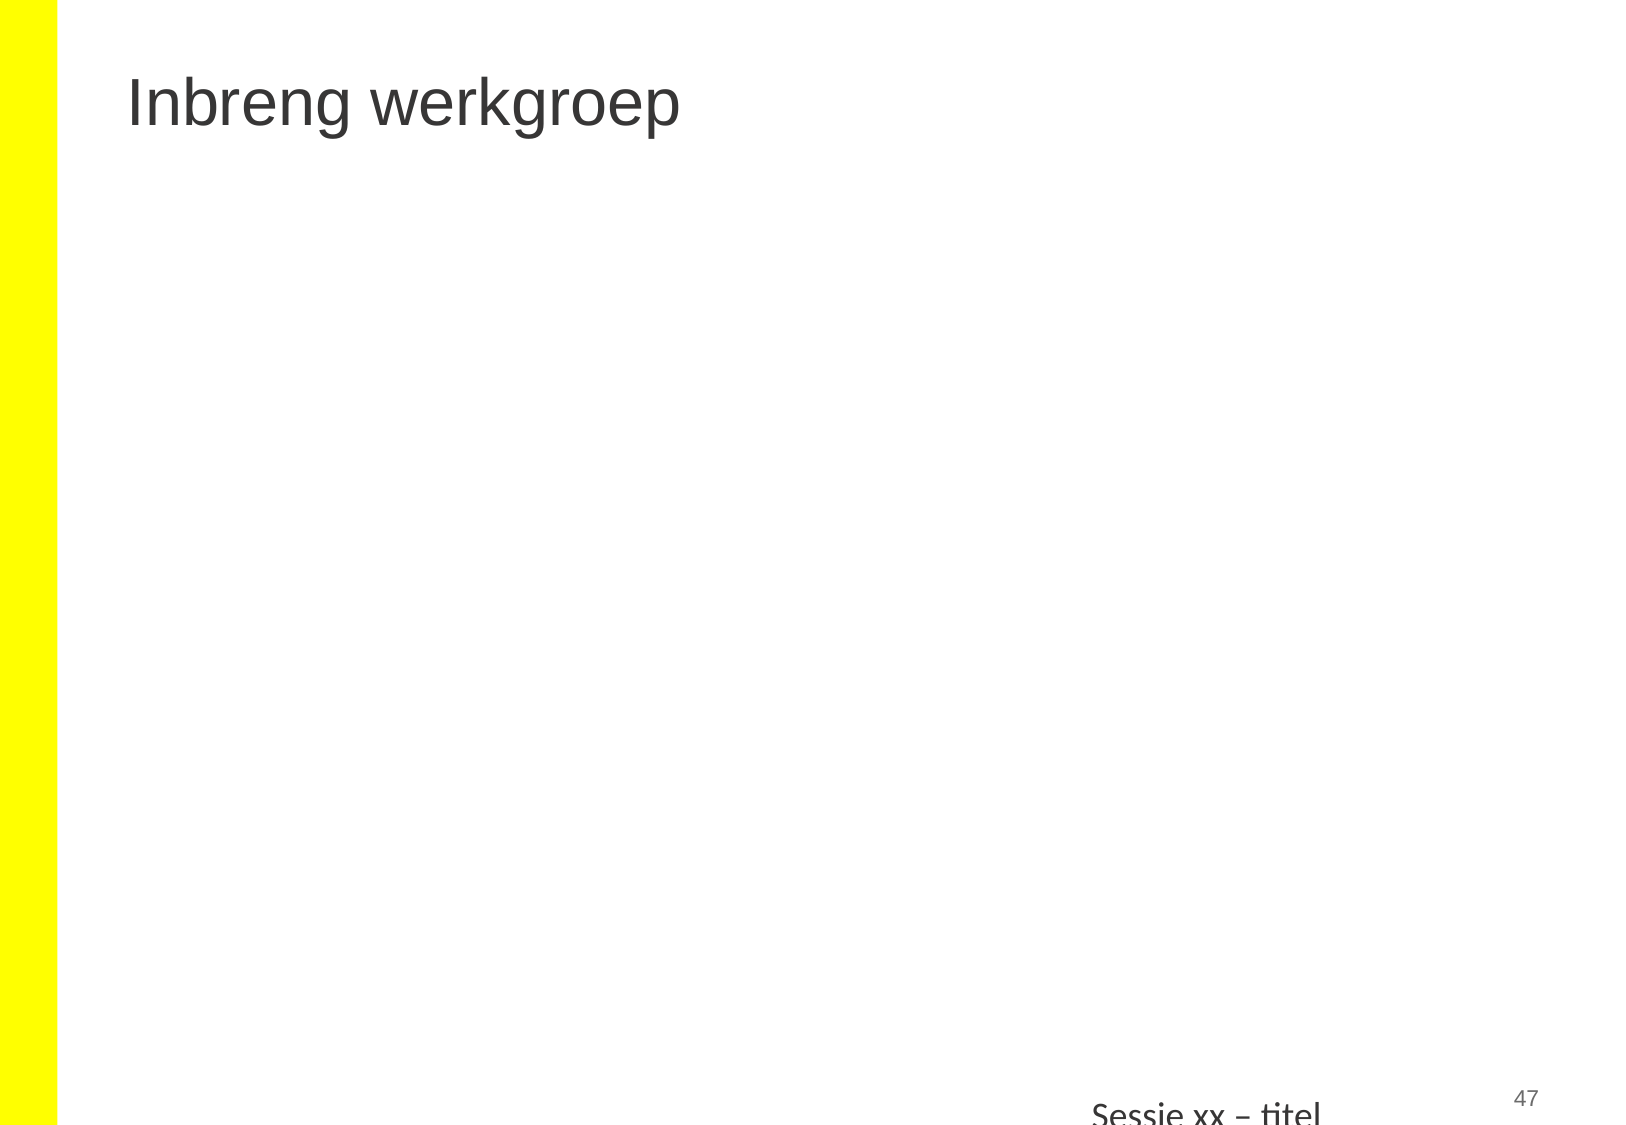

# Inbreng werkgroep

47
Sessie xx – titel